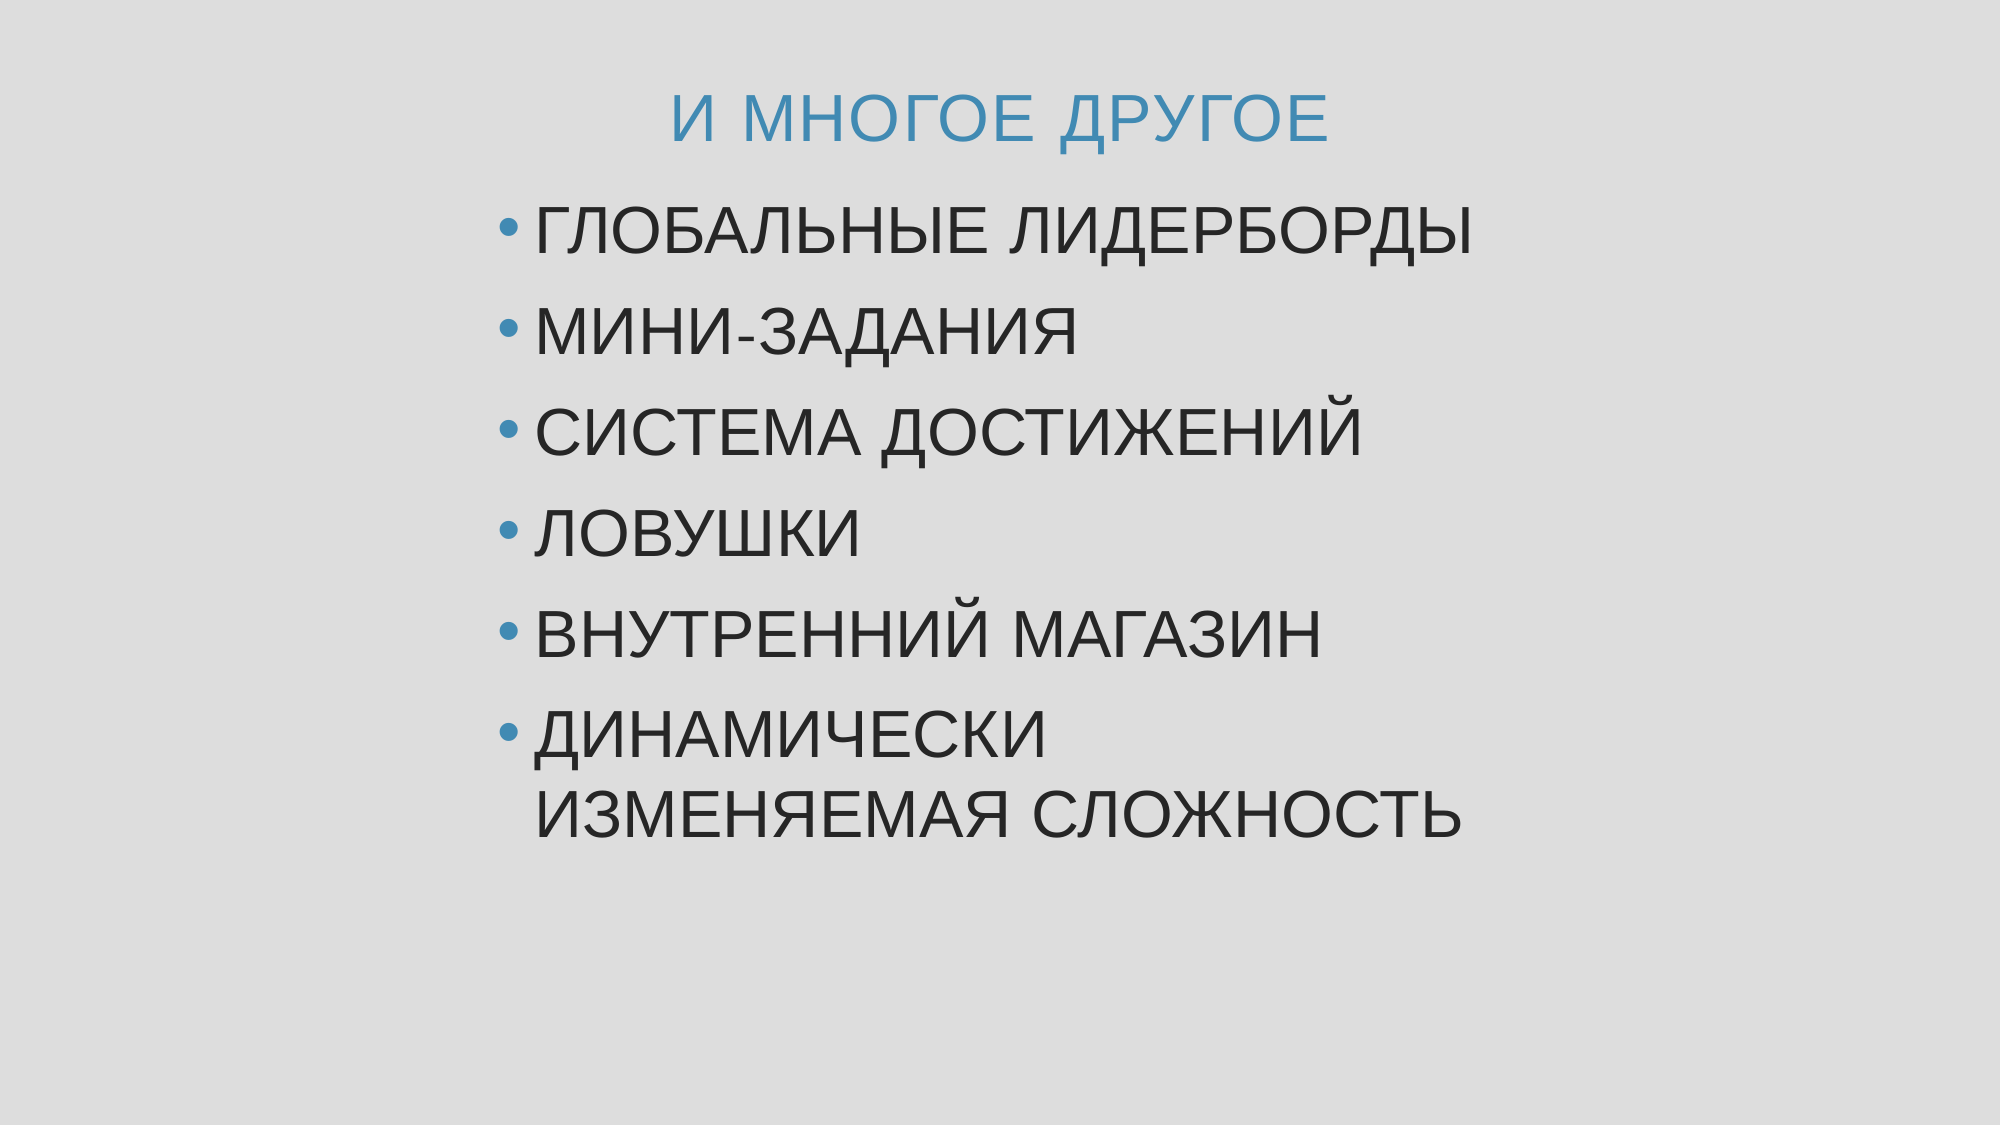

И МНОГОЕ ДРУГОЕ
ГЛОБАЛЬНЫЕ ЛИДЕРБОРДЫ
МИНИ-ЗАДАНИЯ
СИСТЕМА ДОСТИЖЕНИЙ
ЛОВУШКИ
ВНУТРЕННИЙ МАГАЗИН
ДИНАМИЧЕСКИ ИЗМЕНЯЕМАЯ СЛОЖНОСТЬ